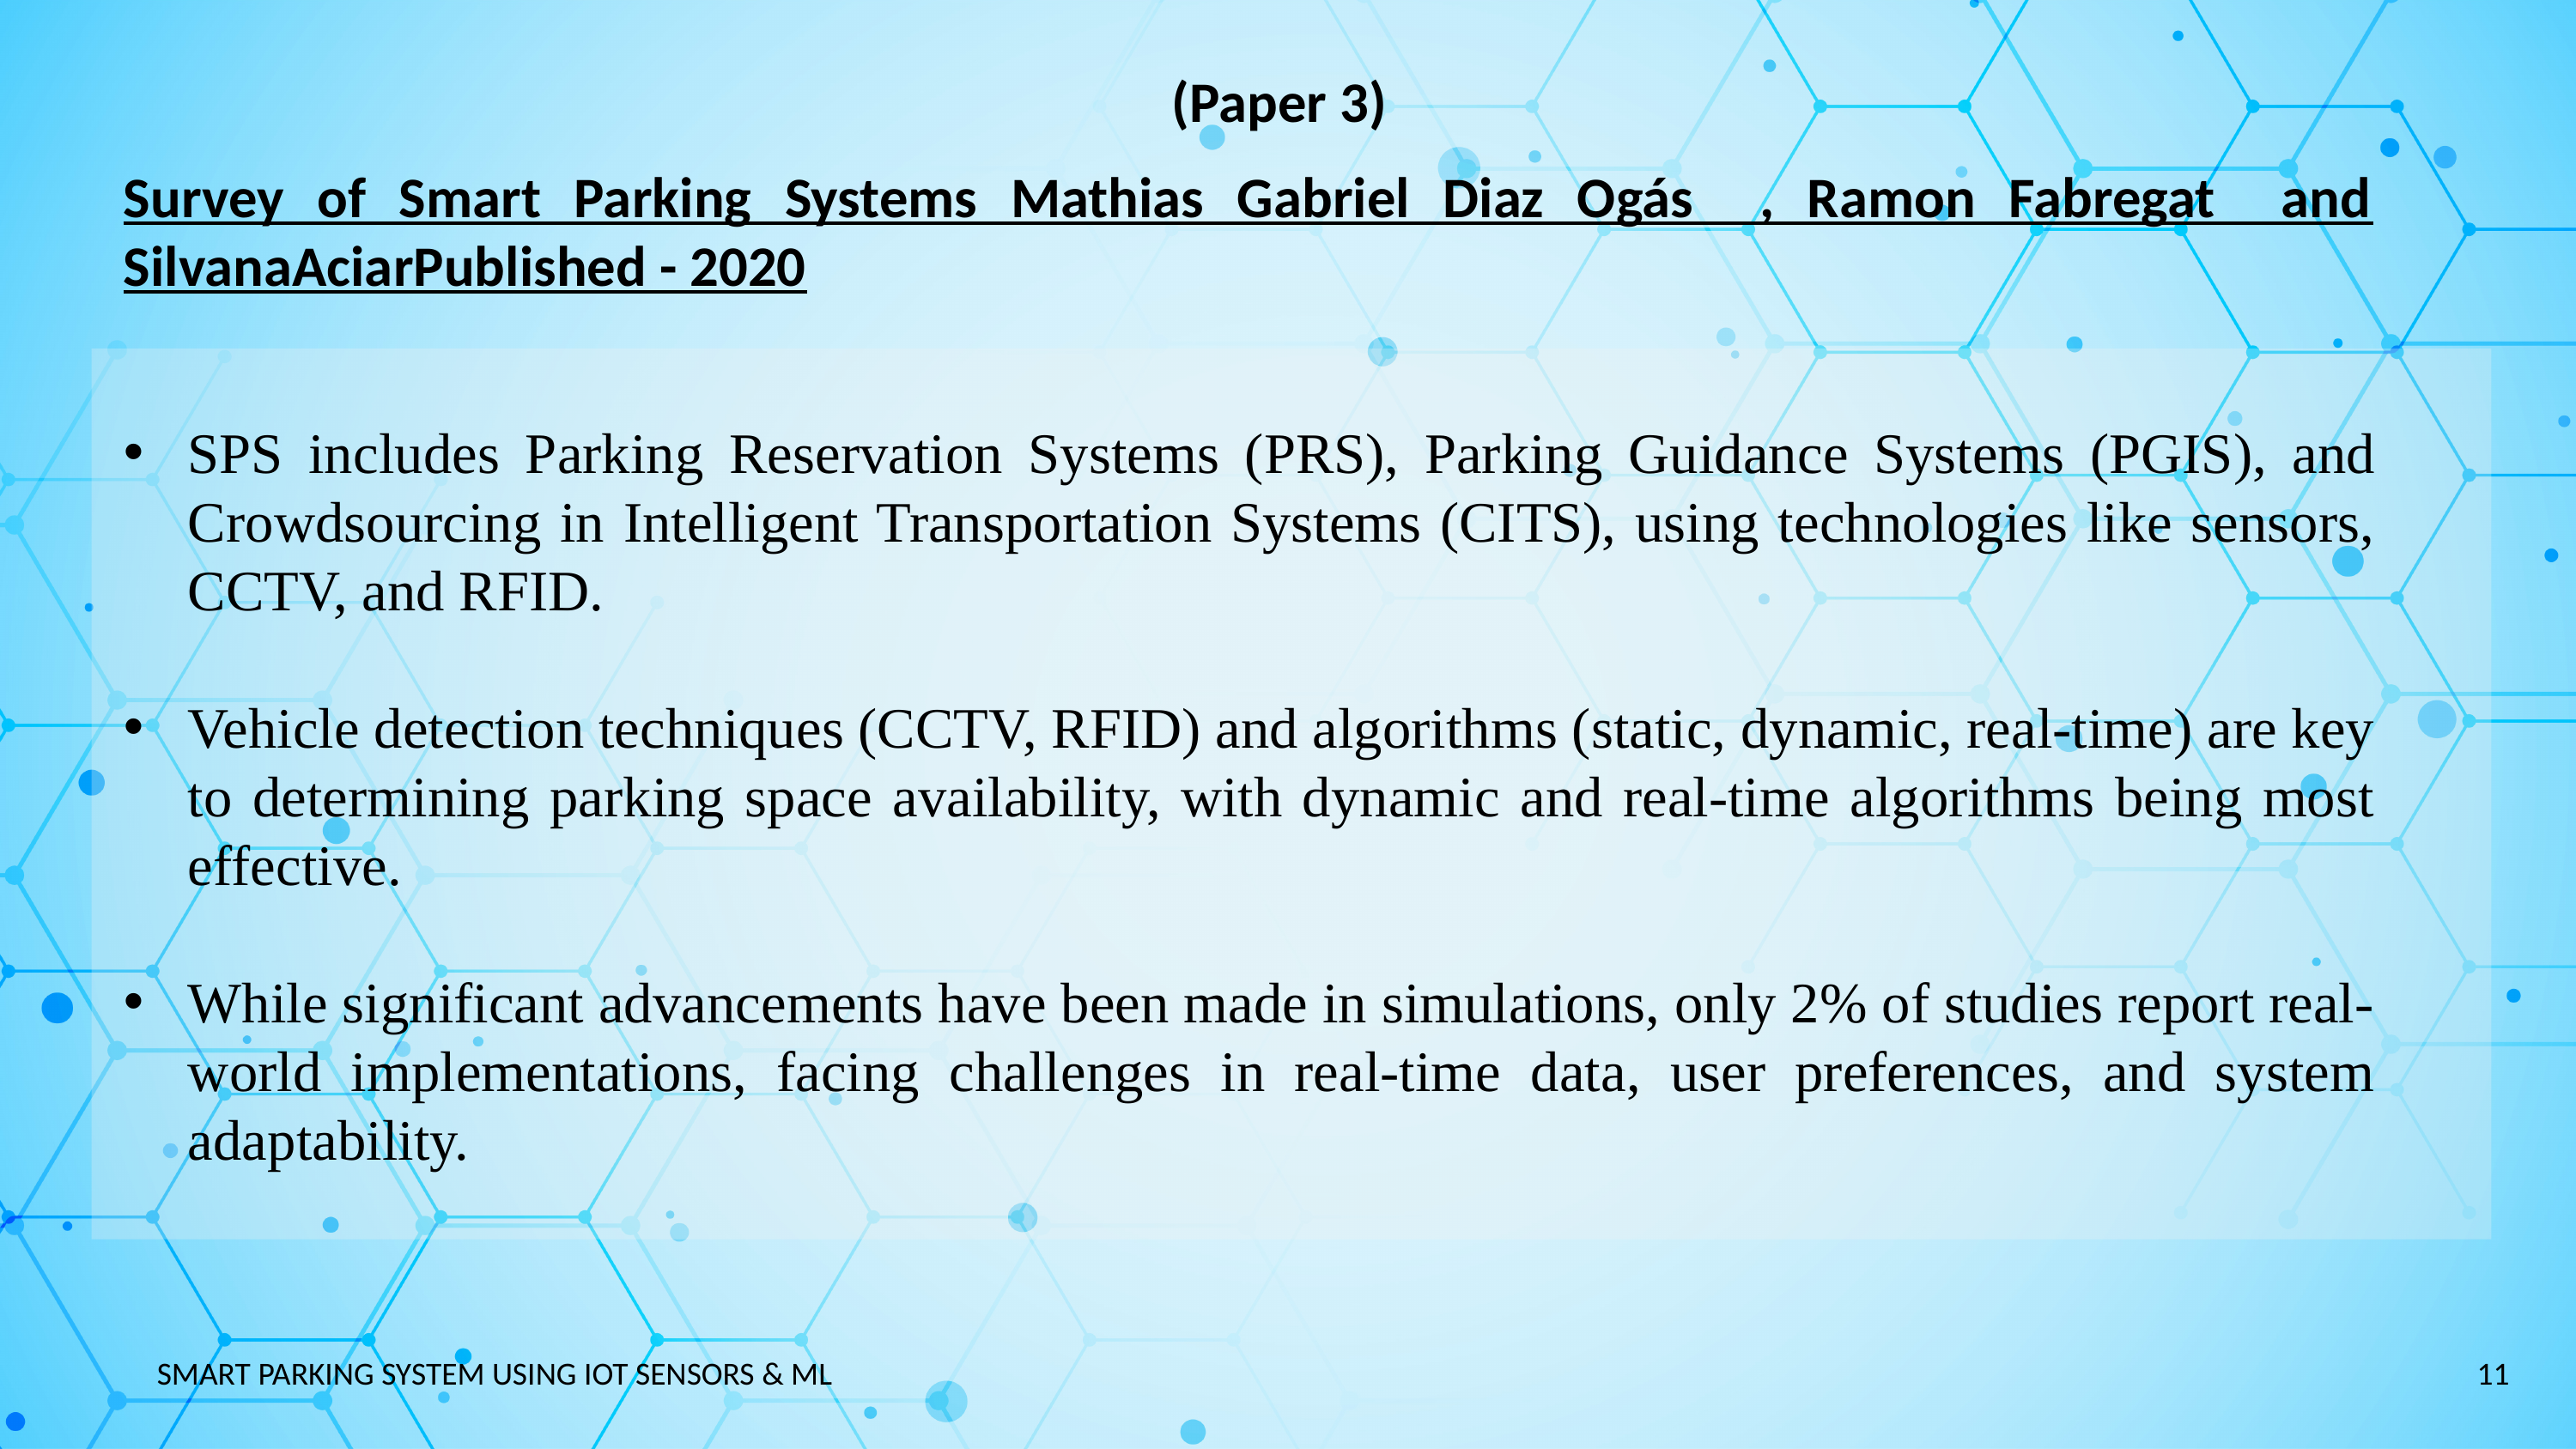

(Paper 3)
Survey of Smart Parking Systems Mathias Gabriel Diaz Ogás  , Ramon Fabregat  and SilvanaAciarPublished - 2020

SPS includes Parking Reservation Systems (PRS), Parking Guidance Systems (PGIS), and Crowdsourcing in Intelligent Transportation Systems (CITS), using technologies like sensors, CCTV, and RFID.

Vehicle detection techniques (CCTV, RFID) and algorithms (static, dynamic, real-time) are key to determining parking space availability, with dynamic and real-time algorithms being most effective.

While significant advancements have been made in simulations, only 2% of studies report real-world implementations, facing challenges in real-time data, user preferences, and system adaptability.
11
SMART PARKING SYSTEM USING IOT SENSORS & ML